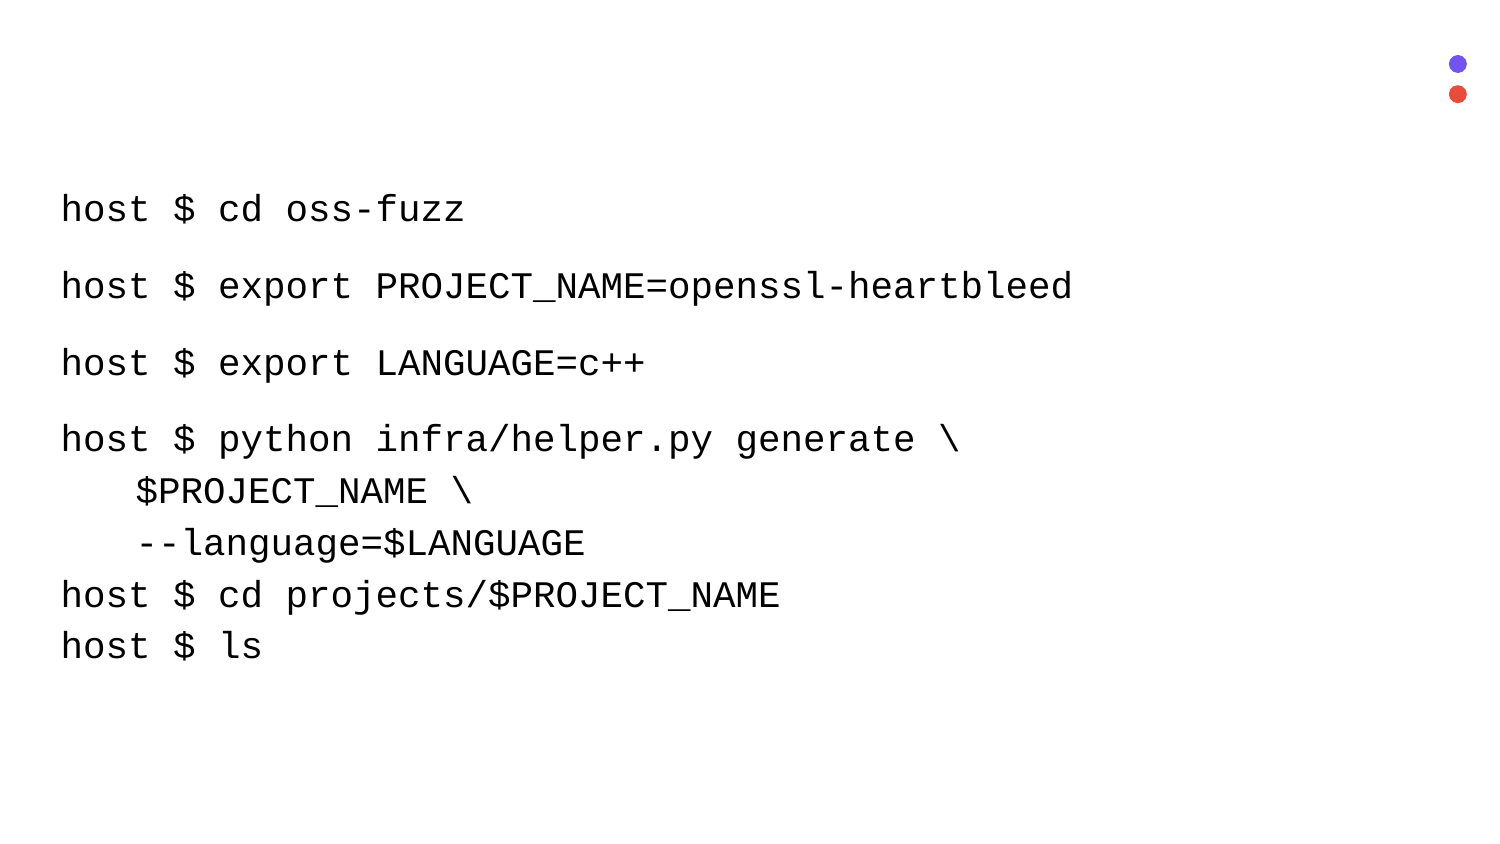

host $ cd oss-fuzz
host $ export PROJECT_NAME=openssl-heartbleed
host $ export LANGUAGE=c++
host $ python infra/helper.py generate \
$PROJECT_NAME \
--language=$LANGUAGE
host $ cd projects/$PROJECT_NAME
host $ ls